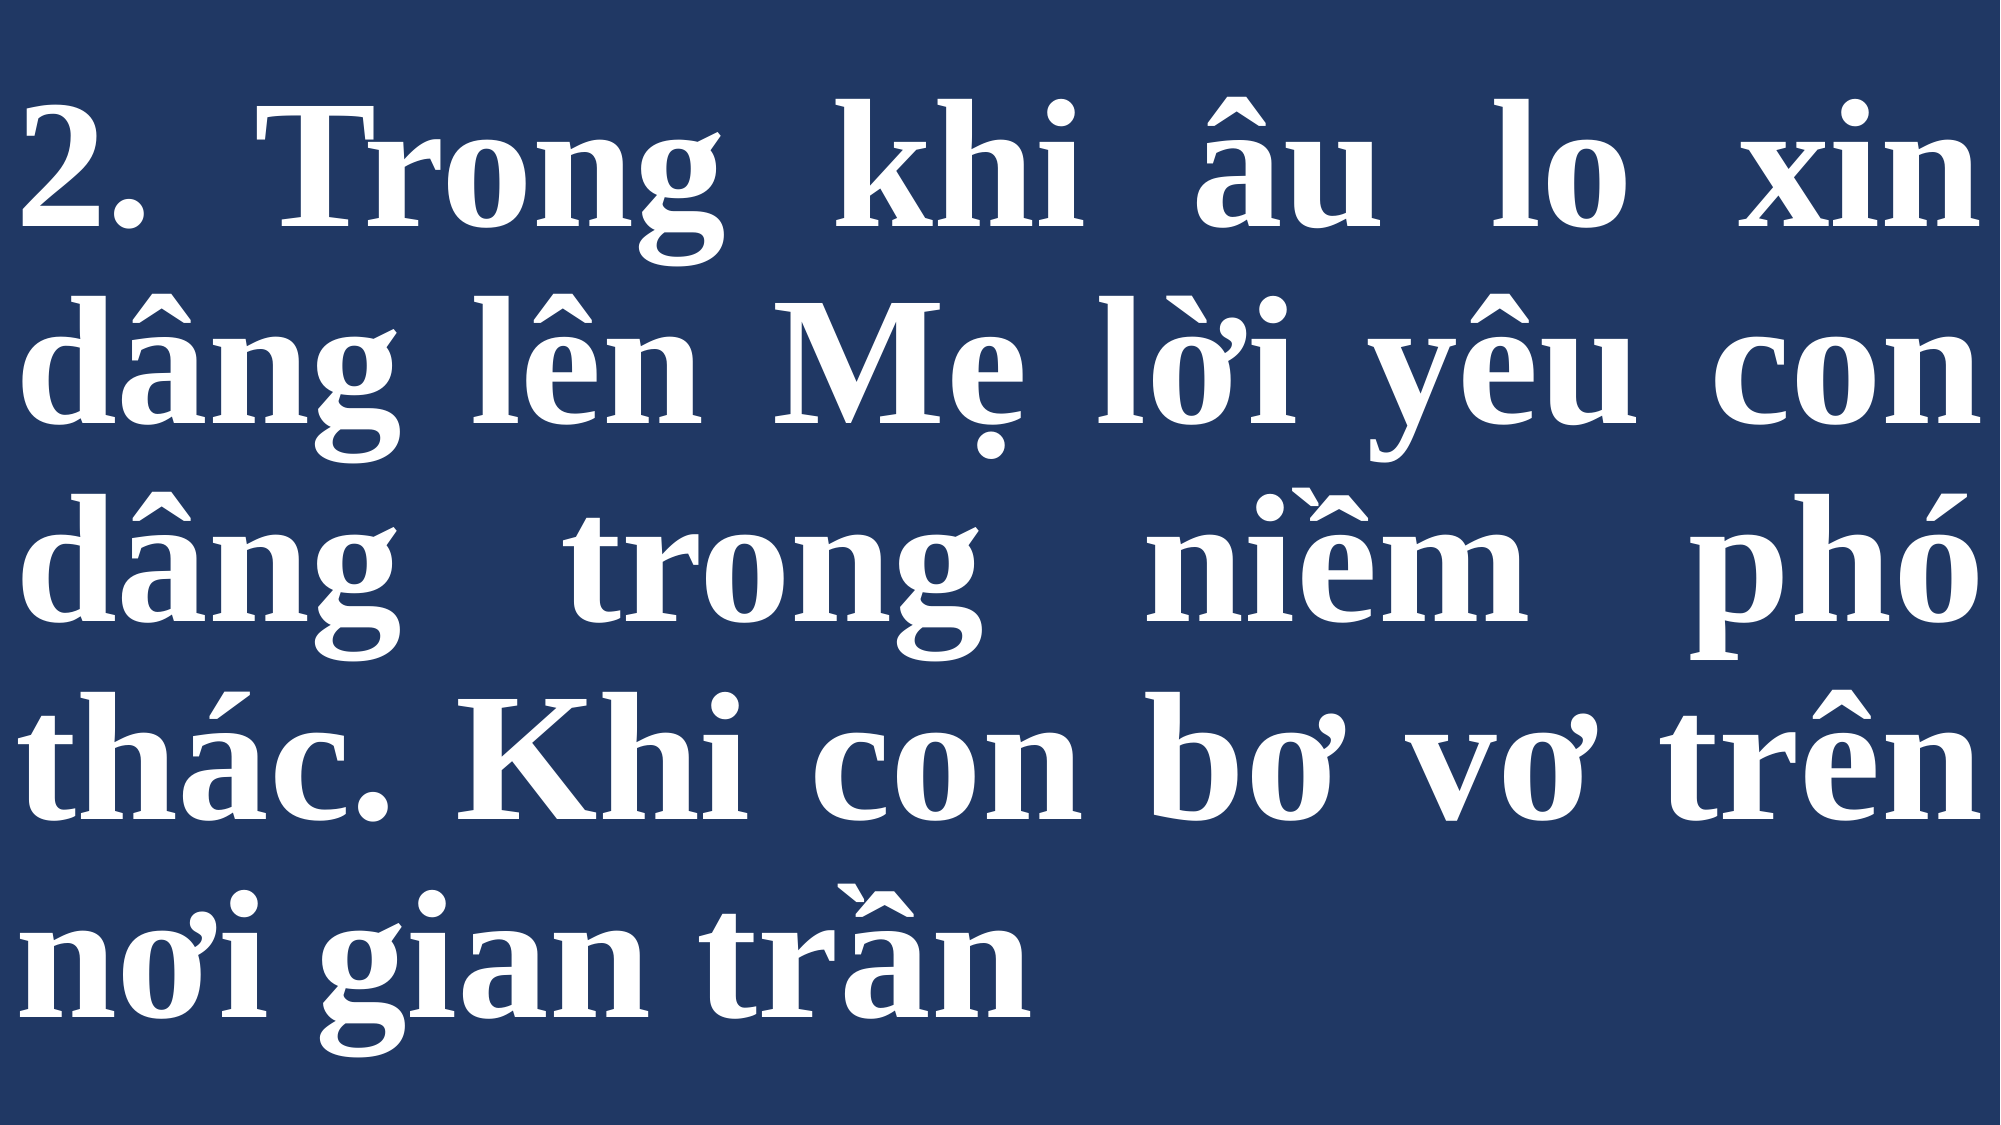

# 2. Trong khi âu lo xin dâng lên Mẹ lời yêu con dâng trong niềm phó thác. Khi con bơ vơ trên nơi gian trần